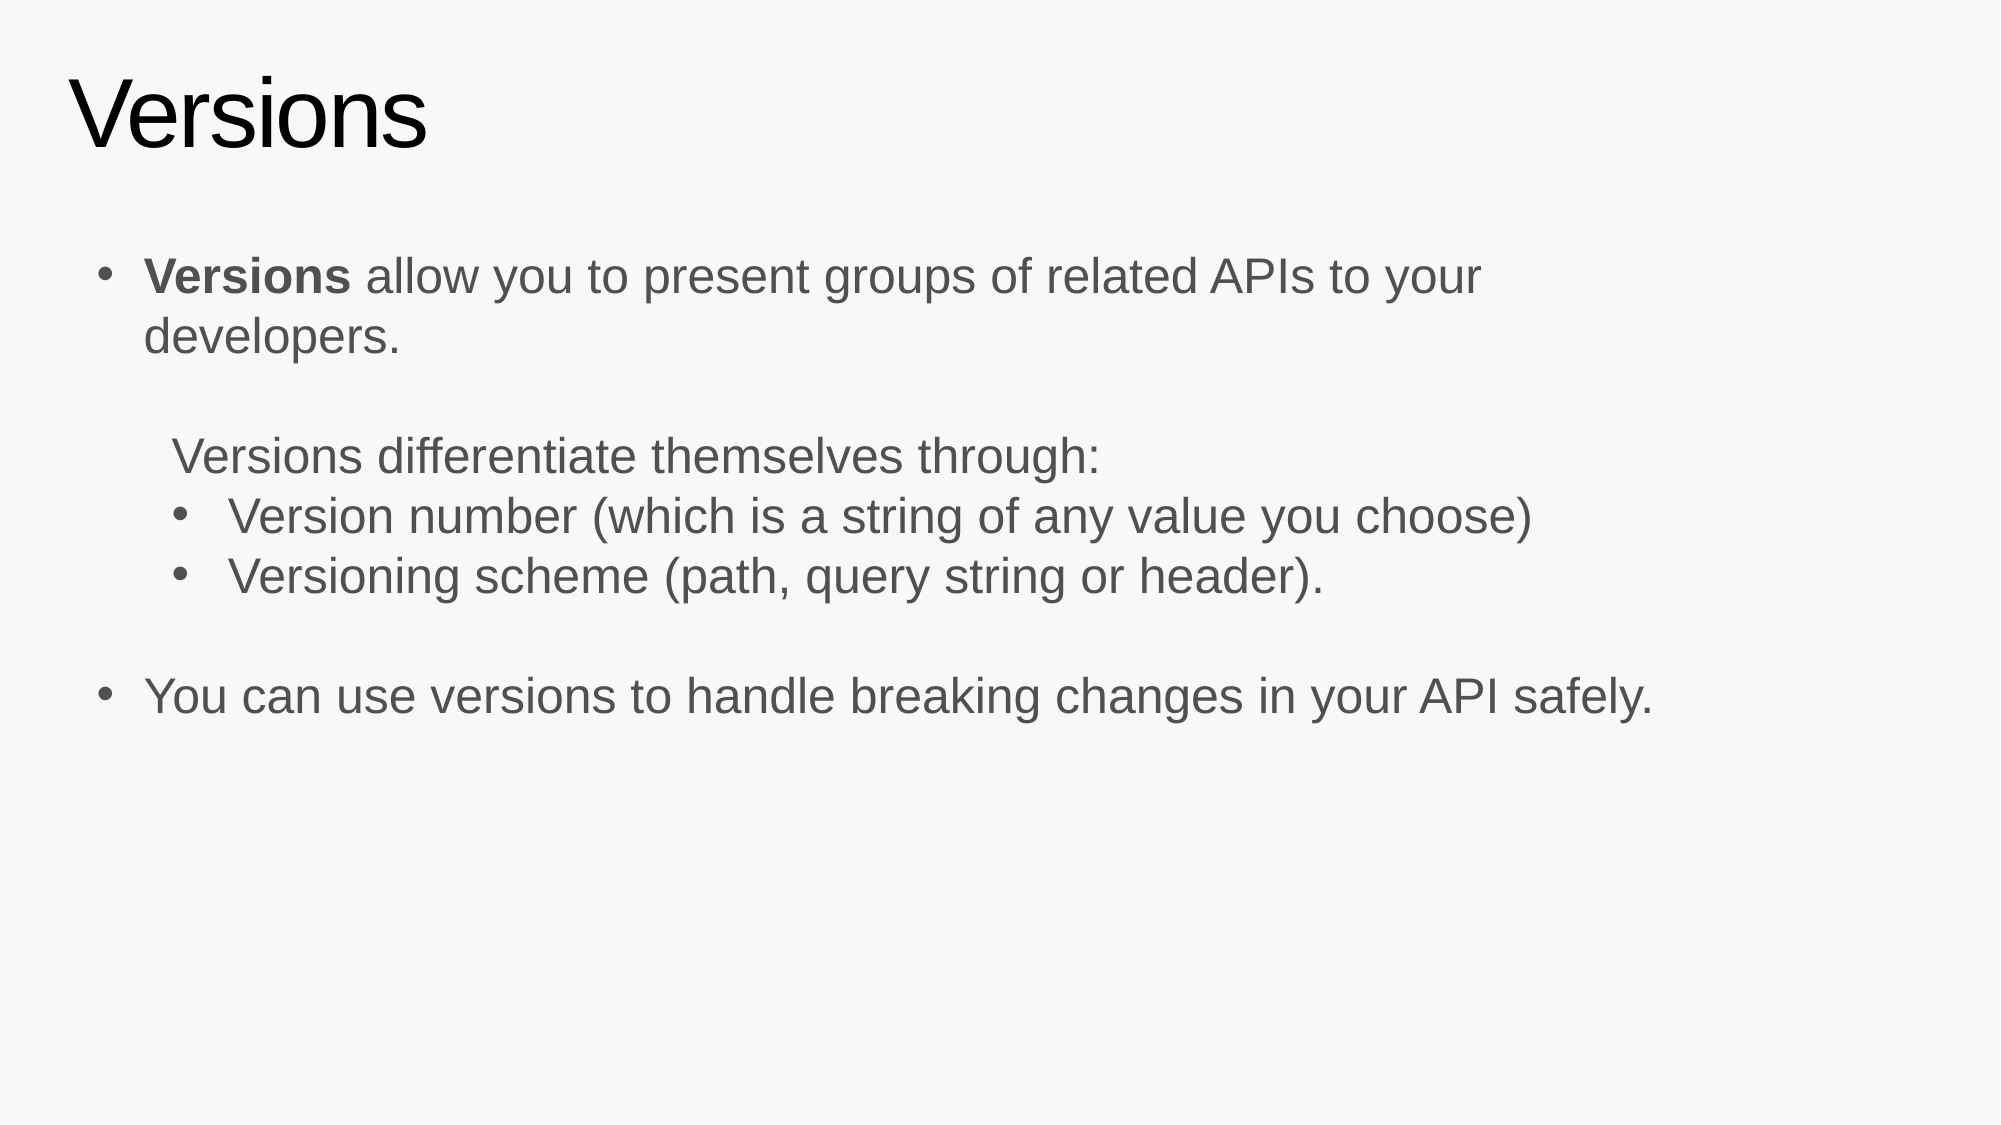

# Versions
Versions allow you to present groups of related APIs to your developers.

Versions differentiate themselves through:
Version number (which is a string of any value you choose)
Versioning scheme (path, query string or header).

You can use versions to handle breaking changes in your API safely.